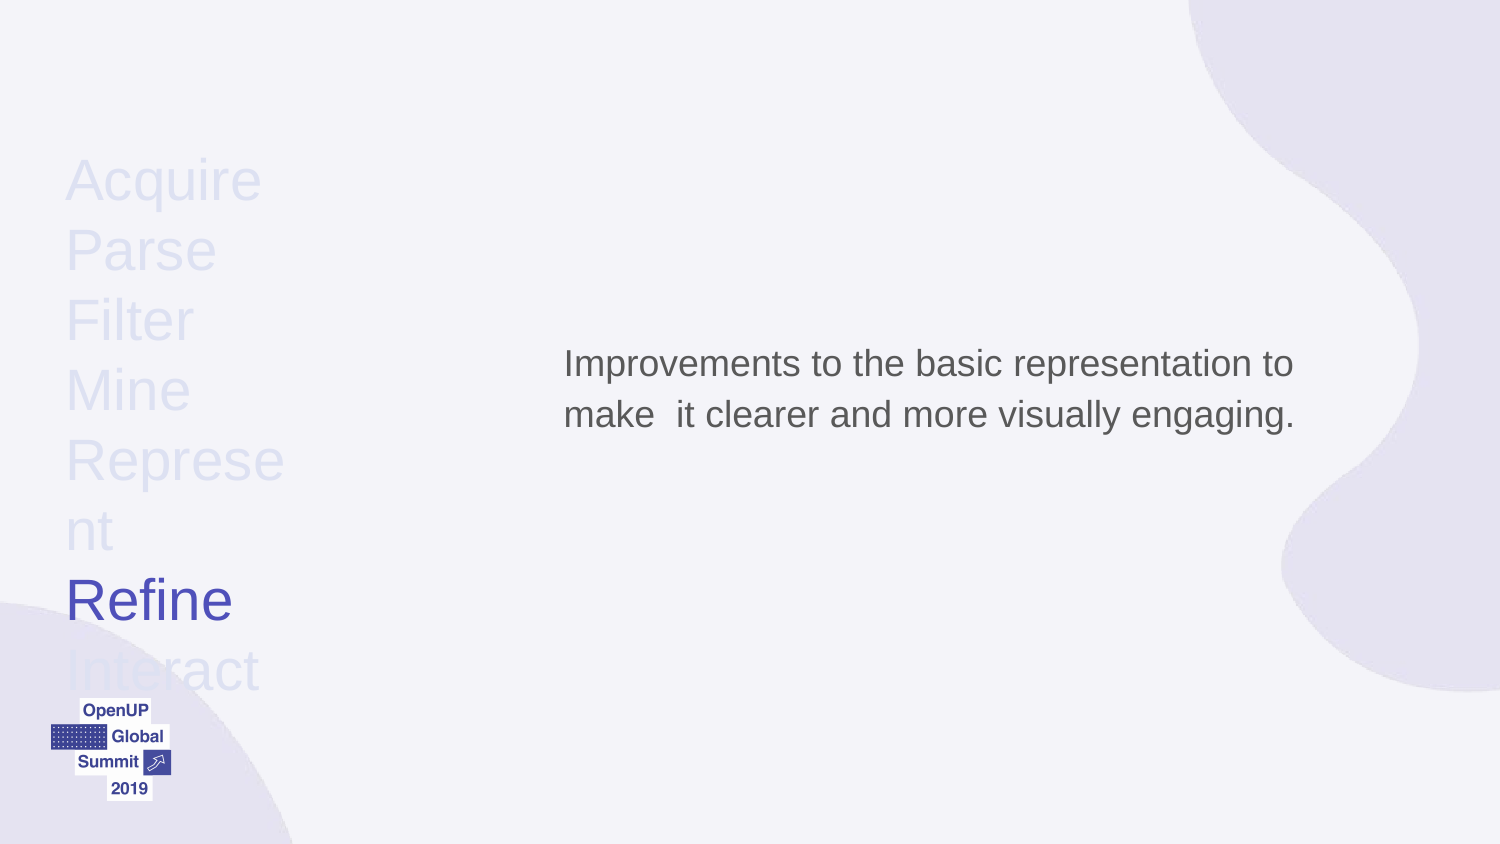

Acquire  Parse  Filter  Mine  Represent  Refine  Interact
# Improvements to the basic representation to make  it clearer and more visually engaging.